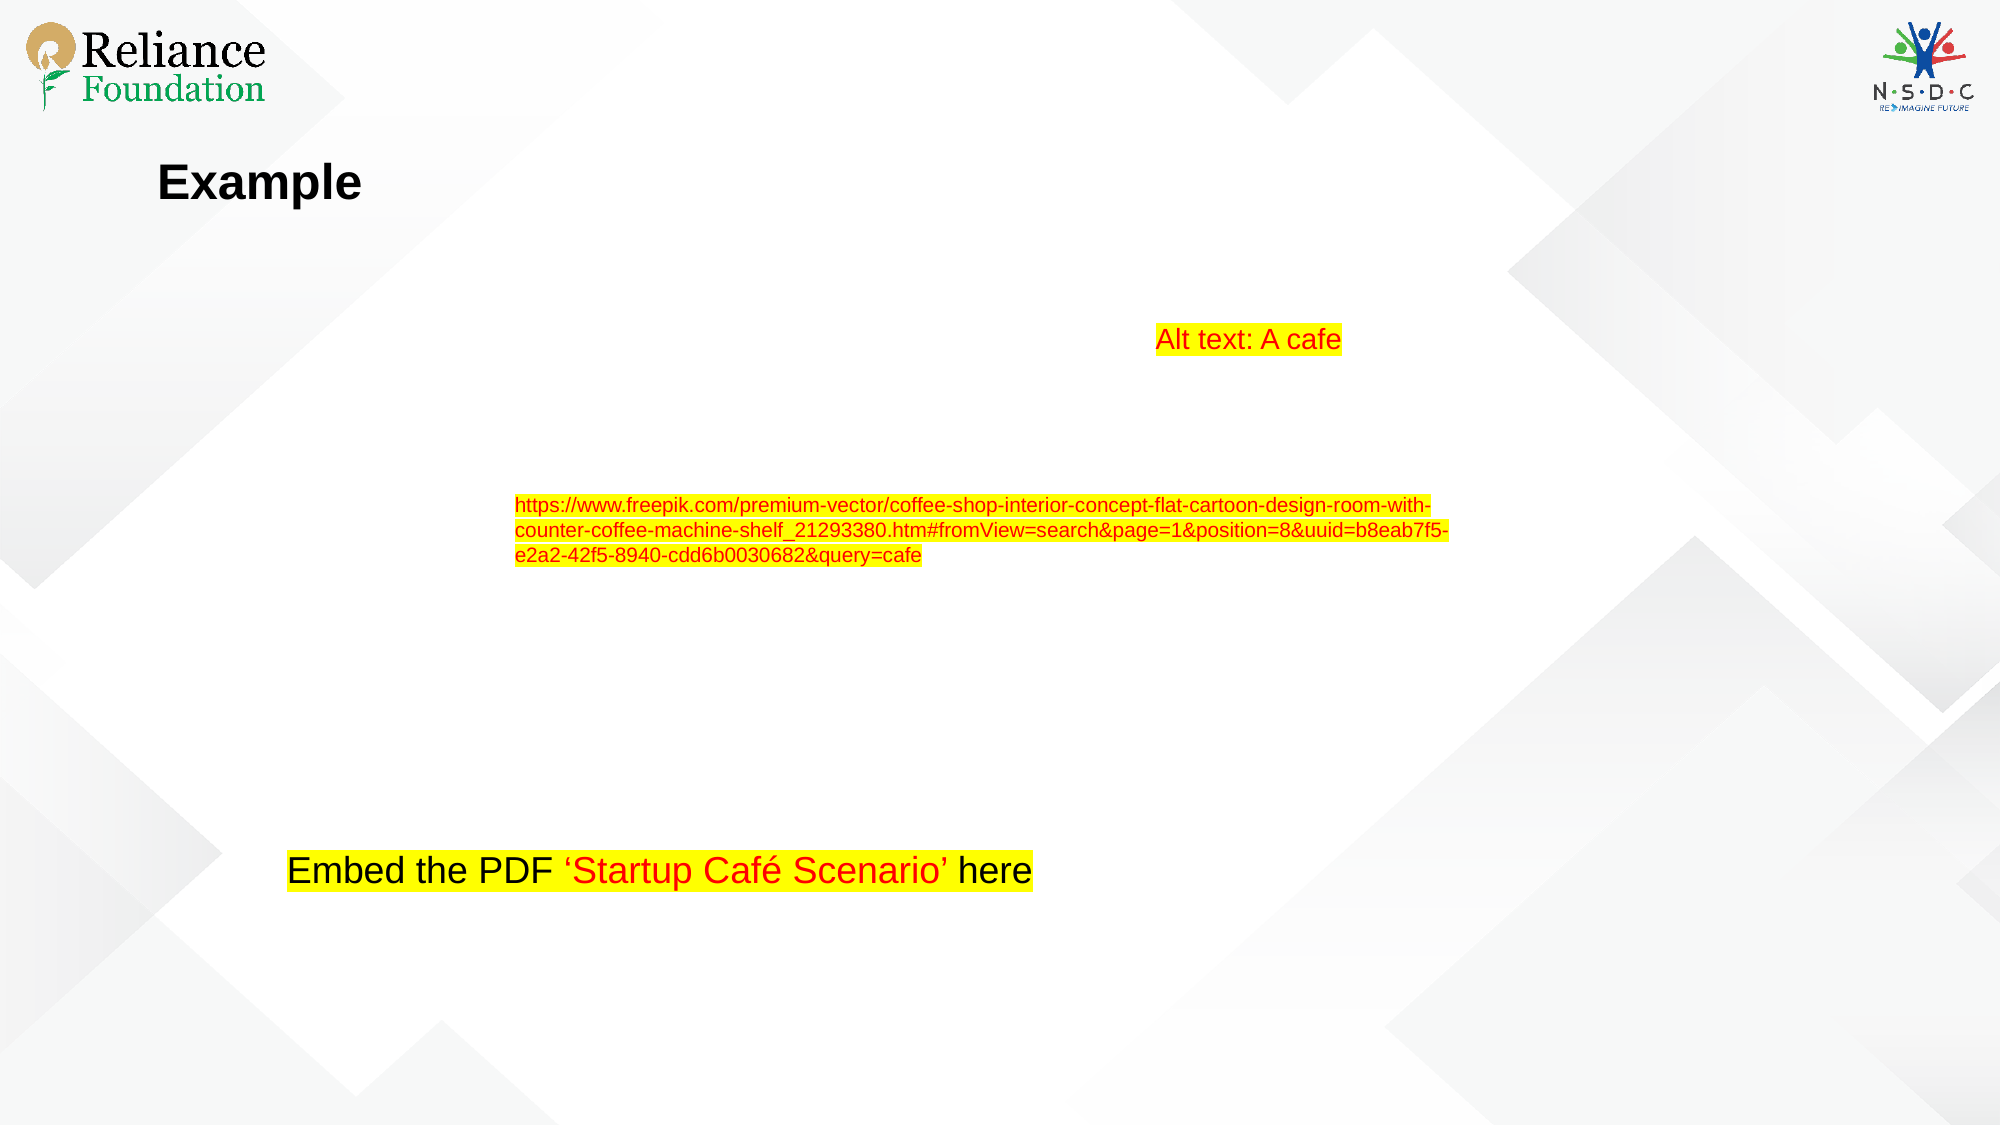

Example
Alt text: A cafe
https://www.freepik.com/premium-vector/coffee-shop-interior-concept-flat-cartoon-design-room-with-counter-coffee-machine-shelf_21293380.htm#fromView=search&page=1&position=8&uuid=b8eab7f5-e2a2-42f5-8940-cdd6b0030682&query=cafe
Embed the PDF ‘Startup Café Scenario’ here